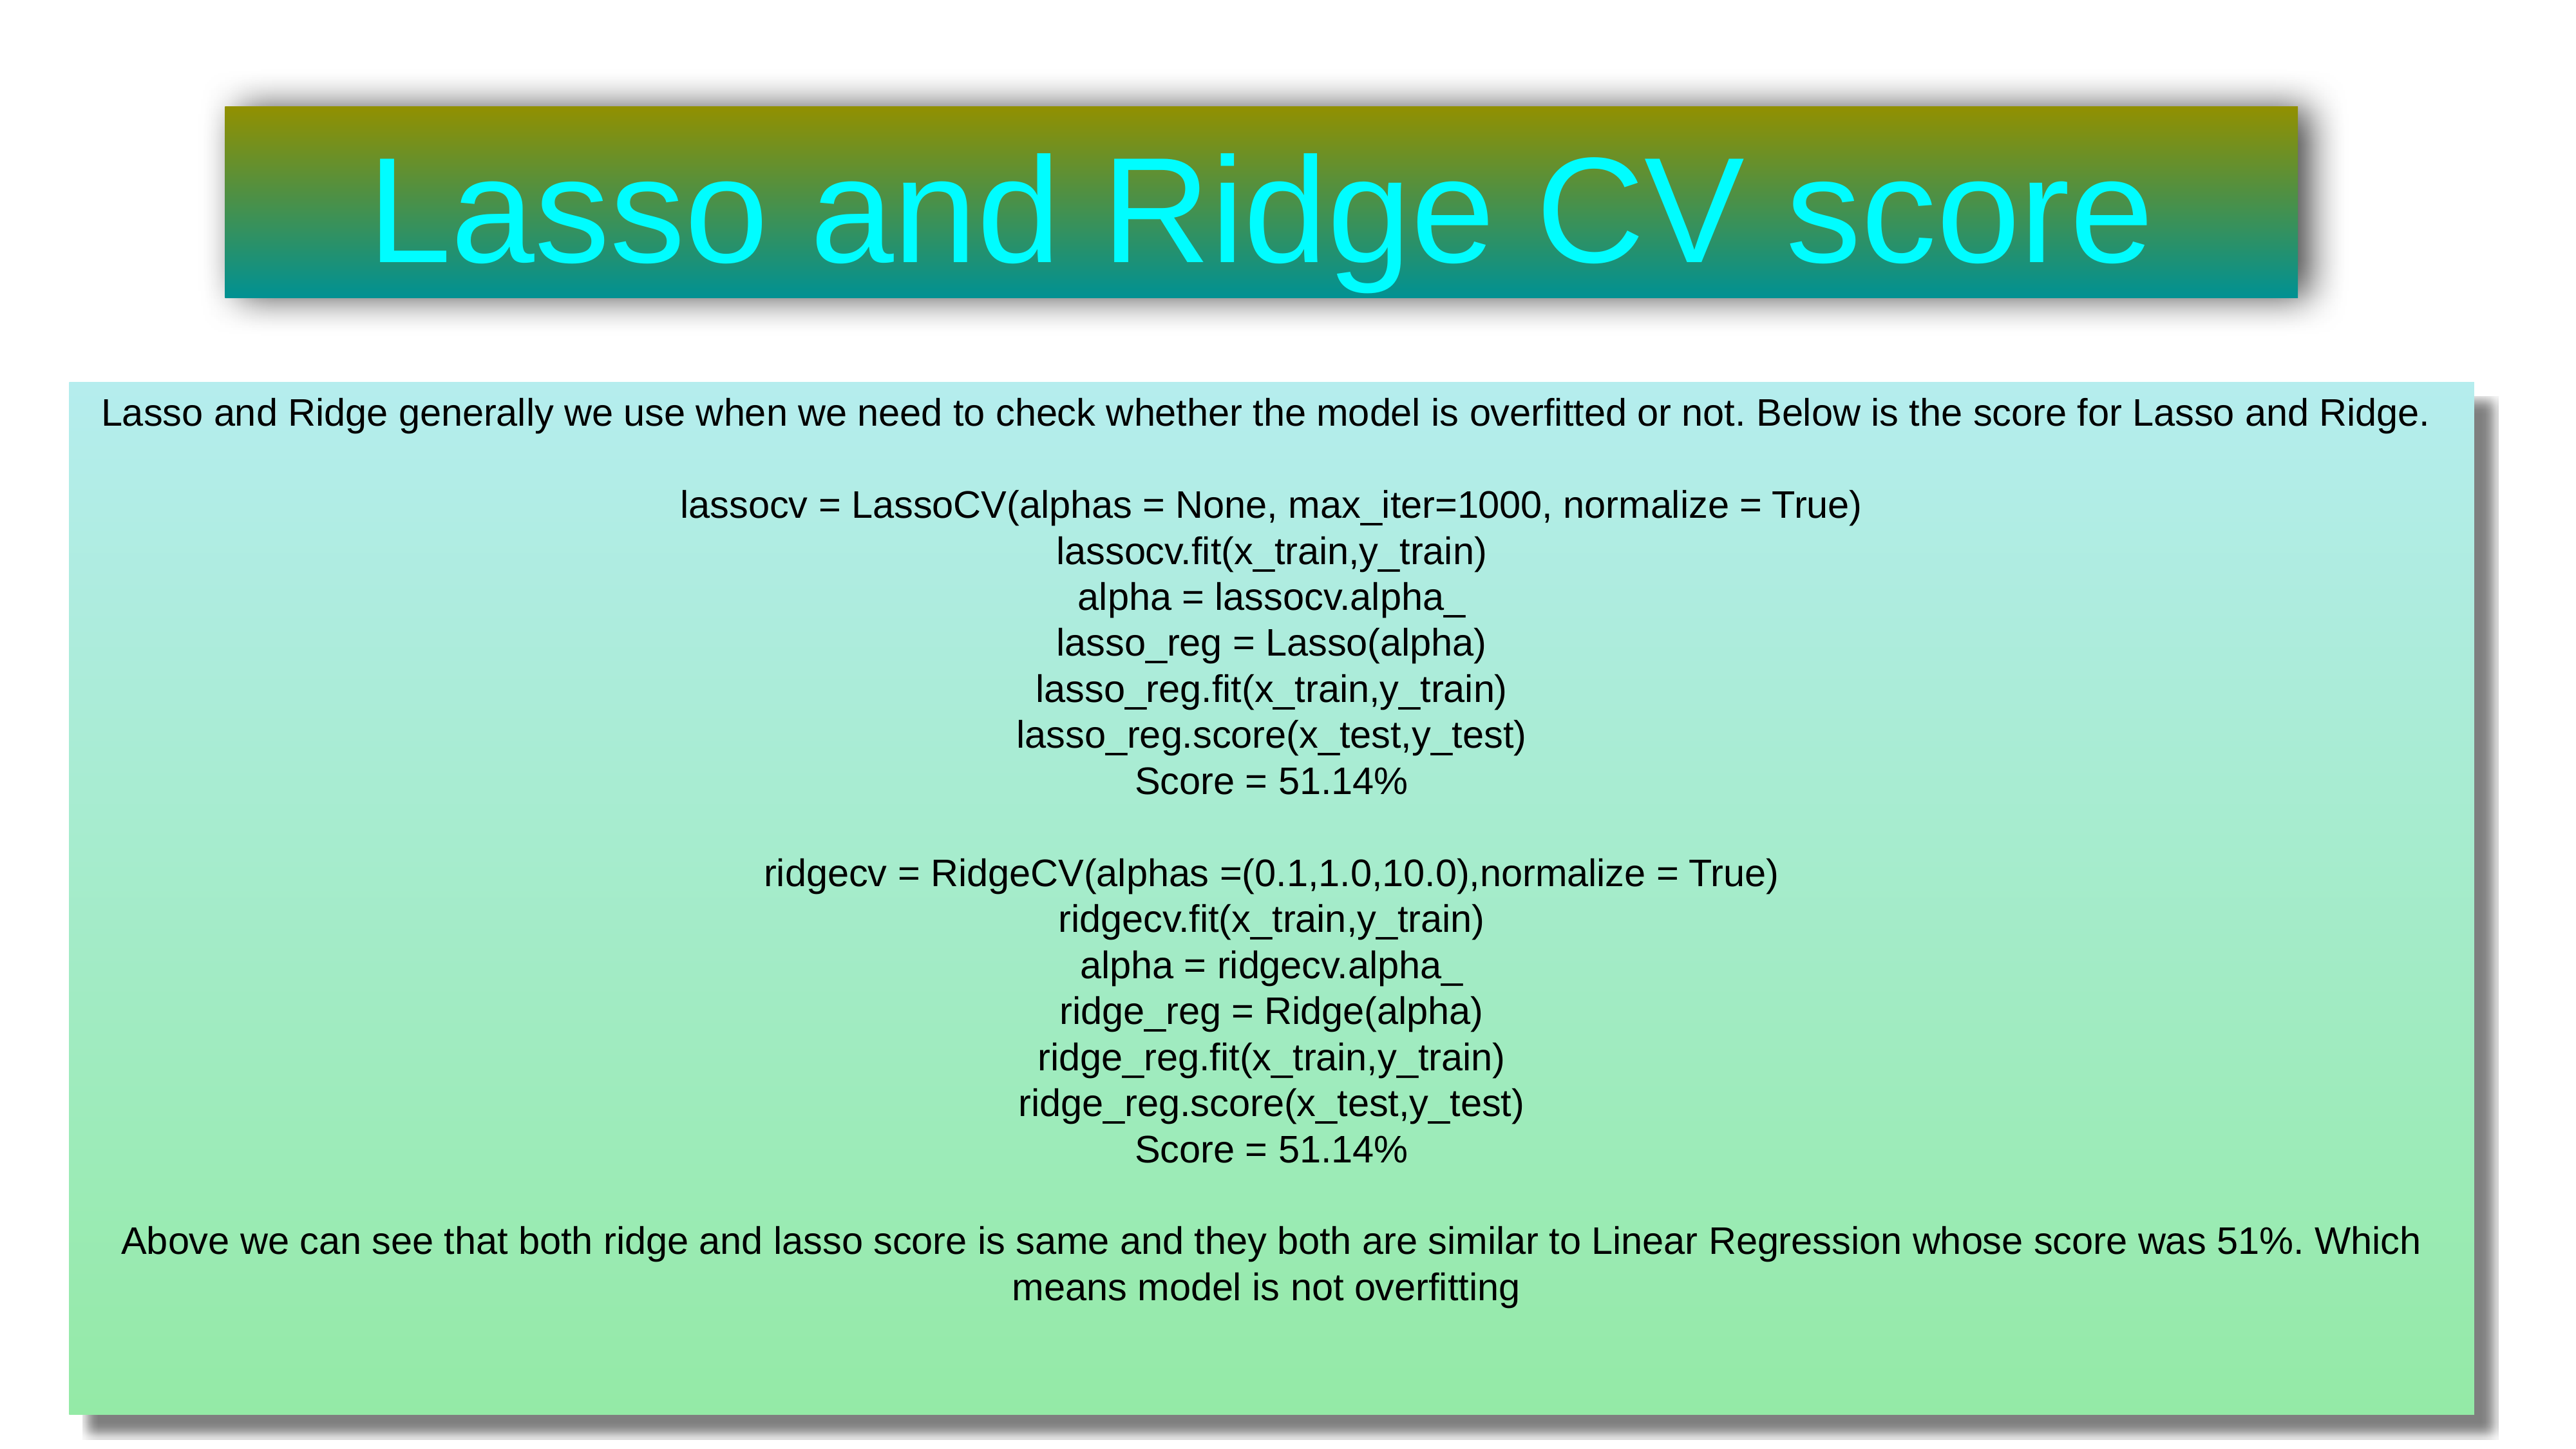

# Lasso and Ridge CV score
Lasso and Ridge generally we use when we need to check whether the model is overfitted or not. Below is the score for Lasso and Ridge.

lassocv = LassoCV(alphas = None, max_iter=1000, normalize = True)
lassocv.fit(x_train,y_train)
alpha = lassocv.alpha_
lasso_reg = Lasso(alpha)
lasso_reg.fit(x_train,y_train)
lasso_reg.score(x_test,y_test)
Score = 51.14%

ridgecv = RidgeCV(alphas =(0.1,1.0,10.0),normalize = True)
ridgecv.fit(x_train,y_train)
alpha = ridgecv.alpha_
ridge_reg = Ridge(alpha)
ridge_reg.fit(x_train,y_train)
ridge_reg.score(x_test,y_test)
Score = 51.14%

Above we can see that both ridge and lasso score is same and they both are similar to Linear Regression whose score was 51%. Which means model is not overfitting